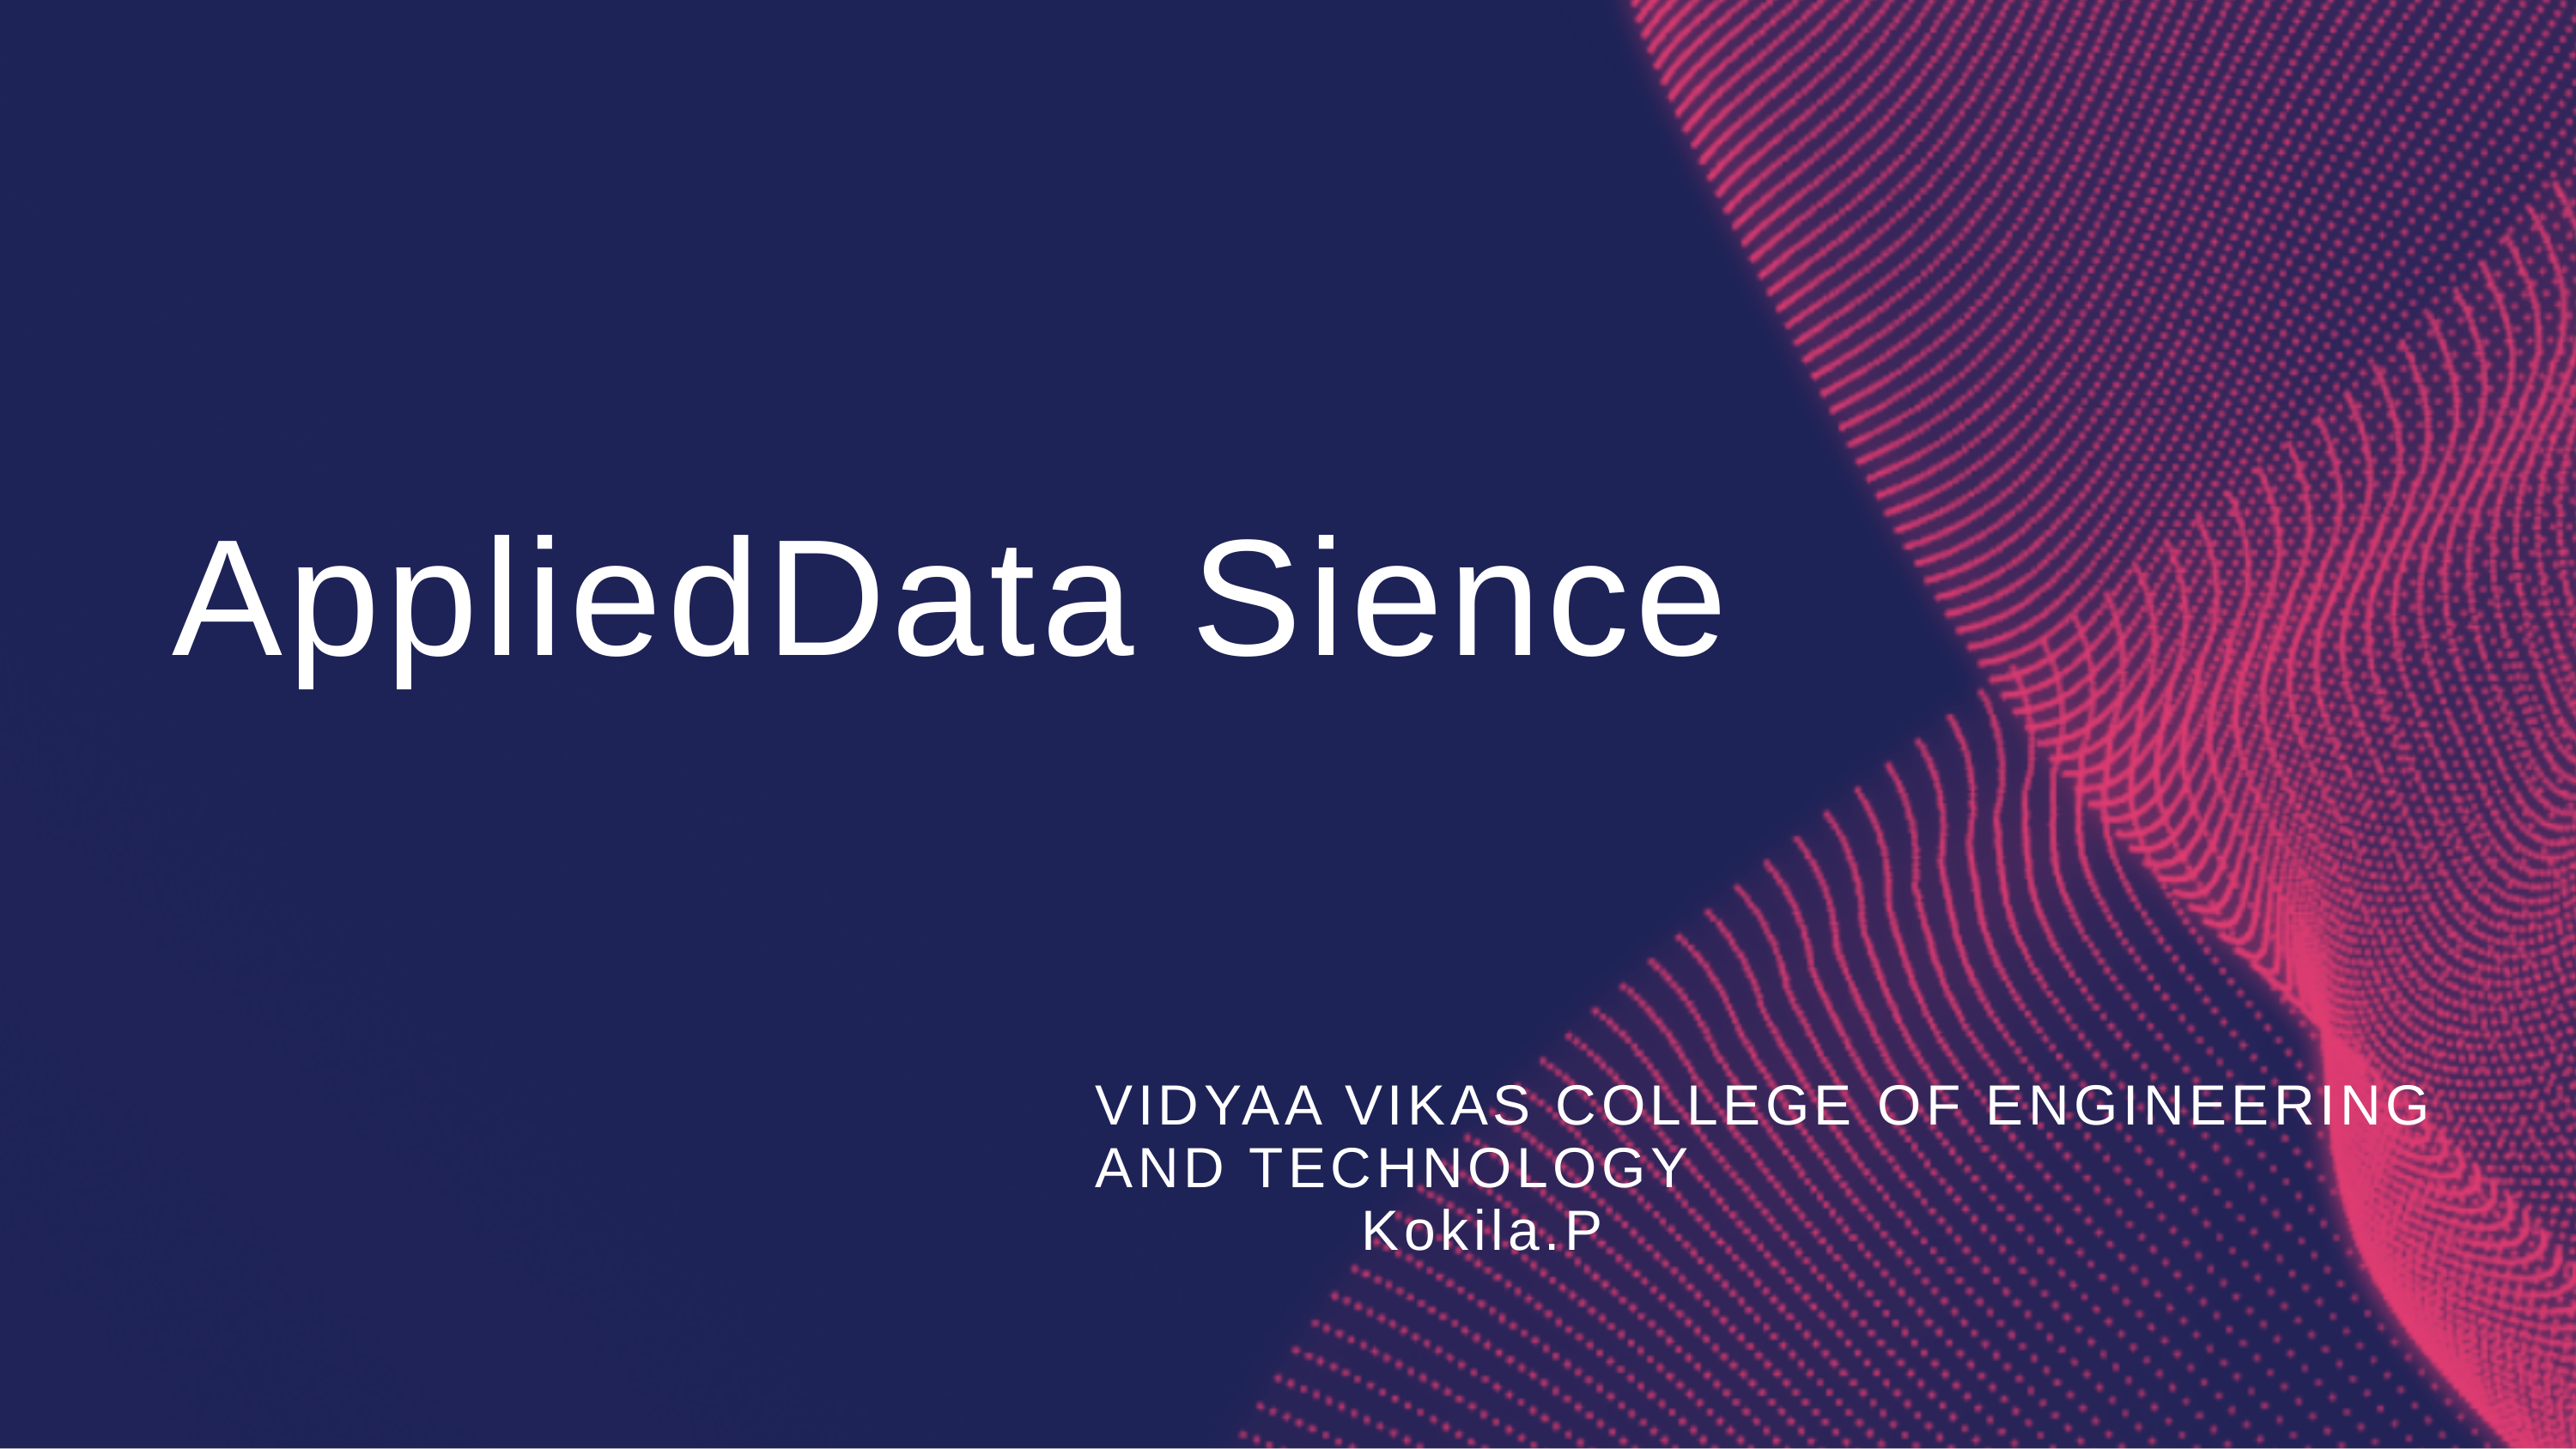

AppliedData Sience
VIDYAA VIKAS COLLEGE OF ENGINEERING AND TECHNOLOGY
             Kokila.P